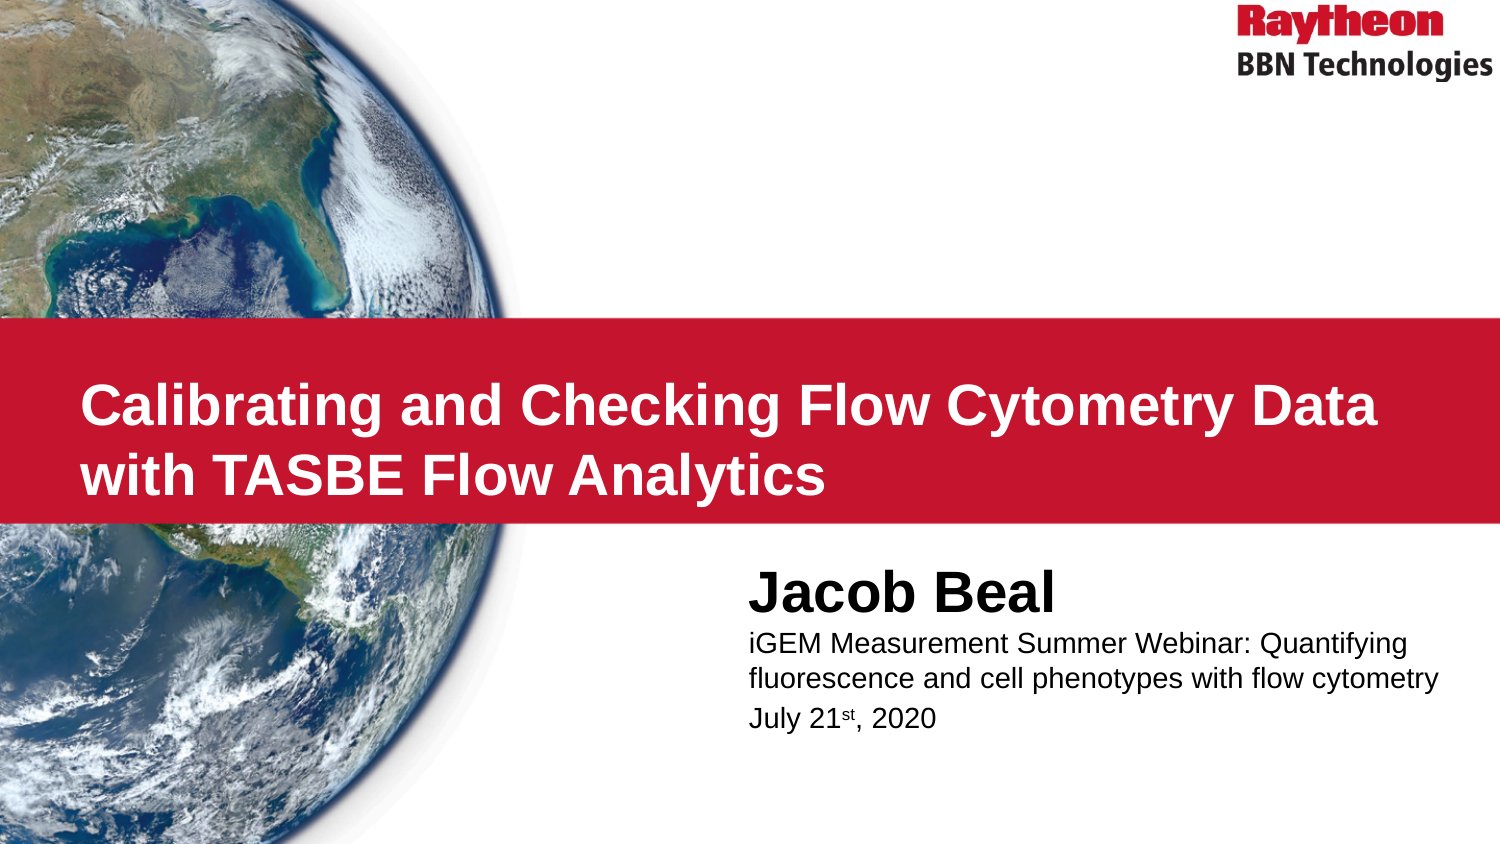

# Calibrating and Checking Flow Cytometry Data with TASBE Flow Analytics
Jacob Beal
iGEM Measurement Summer Webinar: Quantifying fluorescence and cell phenotypes with flow cytometry
July 21st, 2020